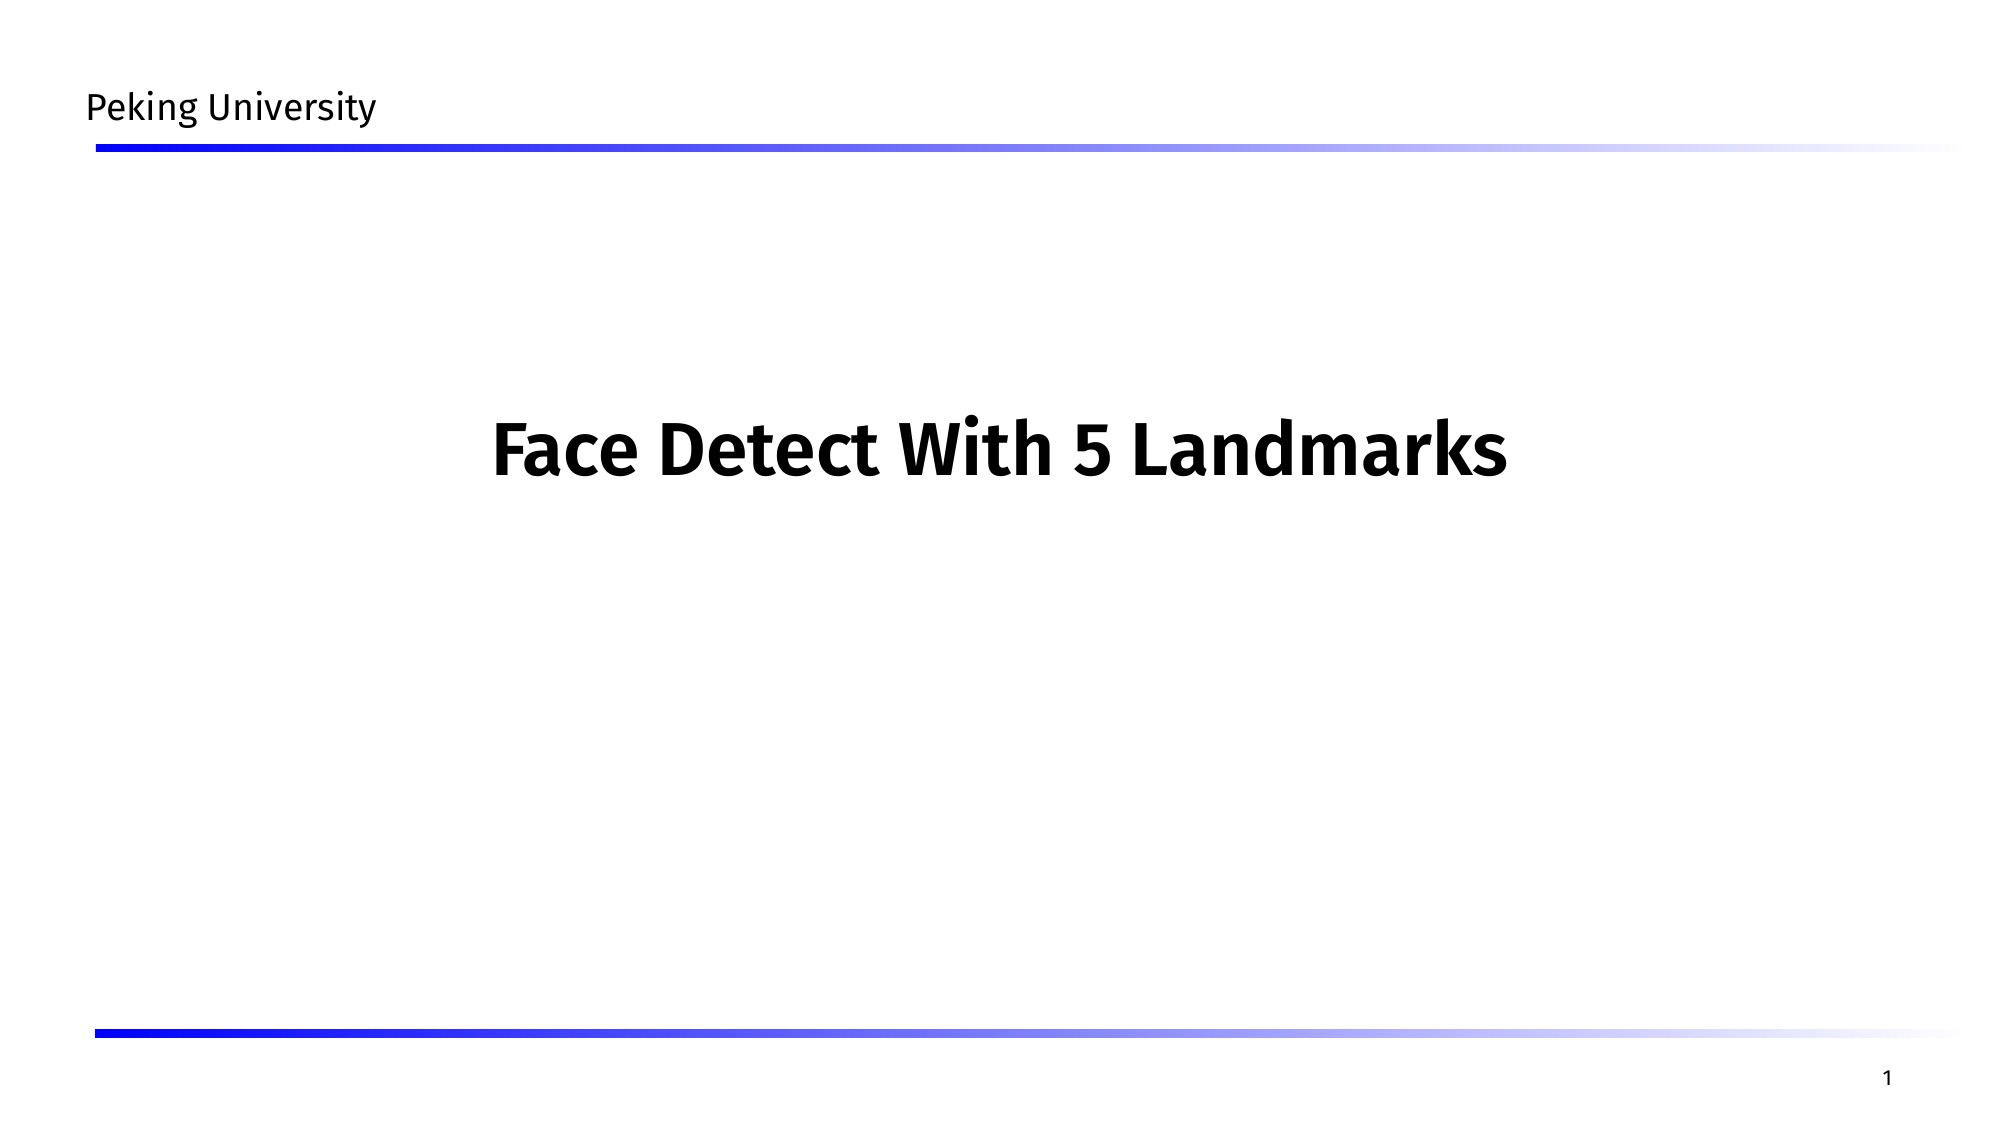

# Face Detect With 5 Landmarks

1